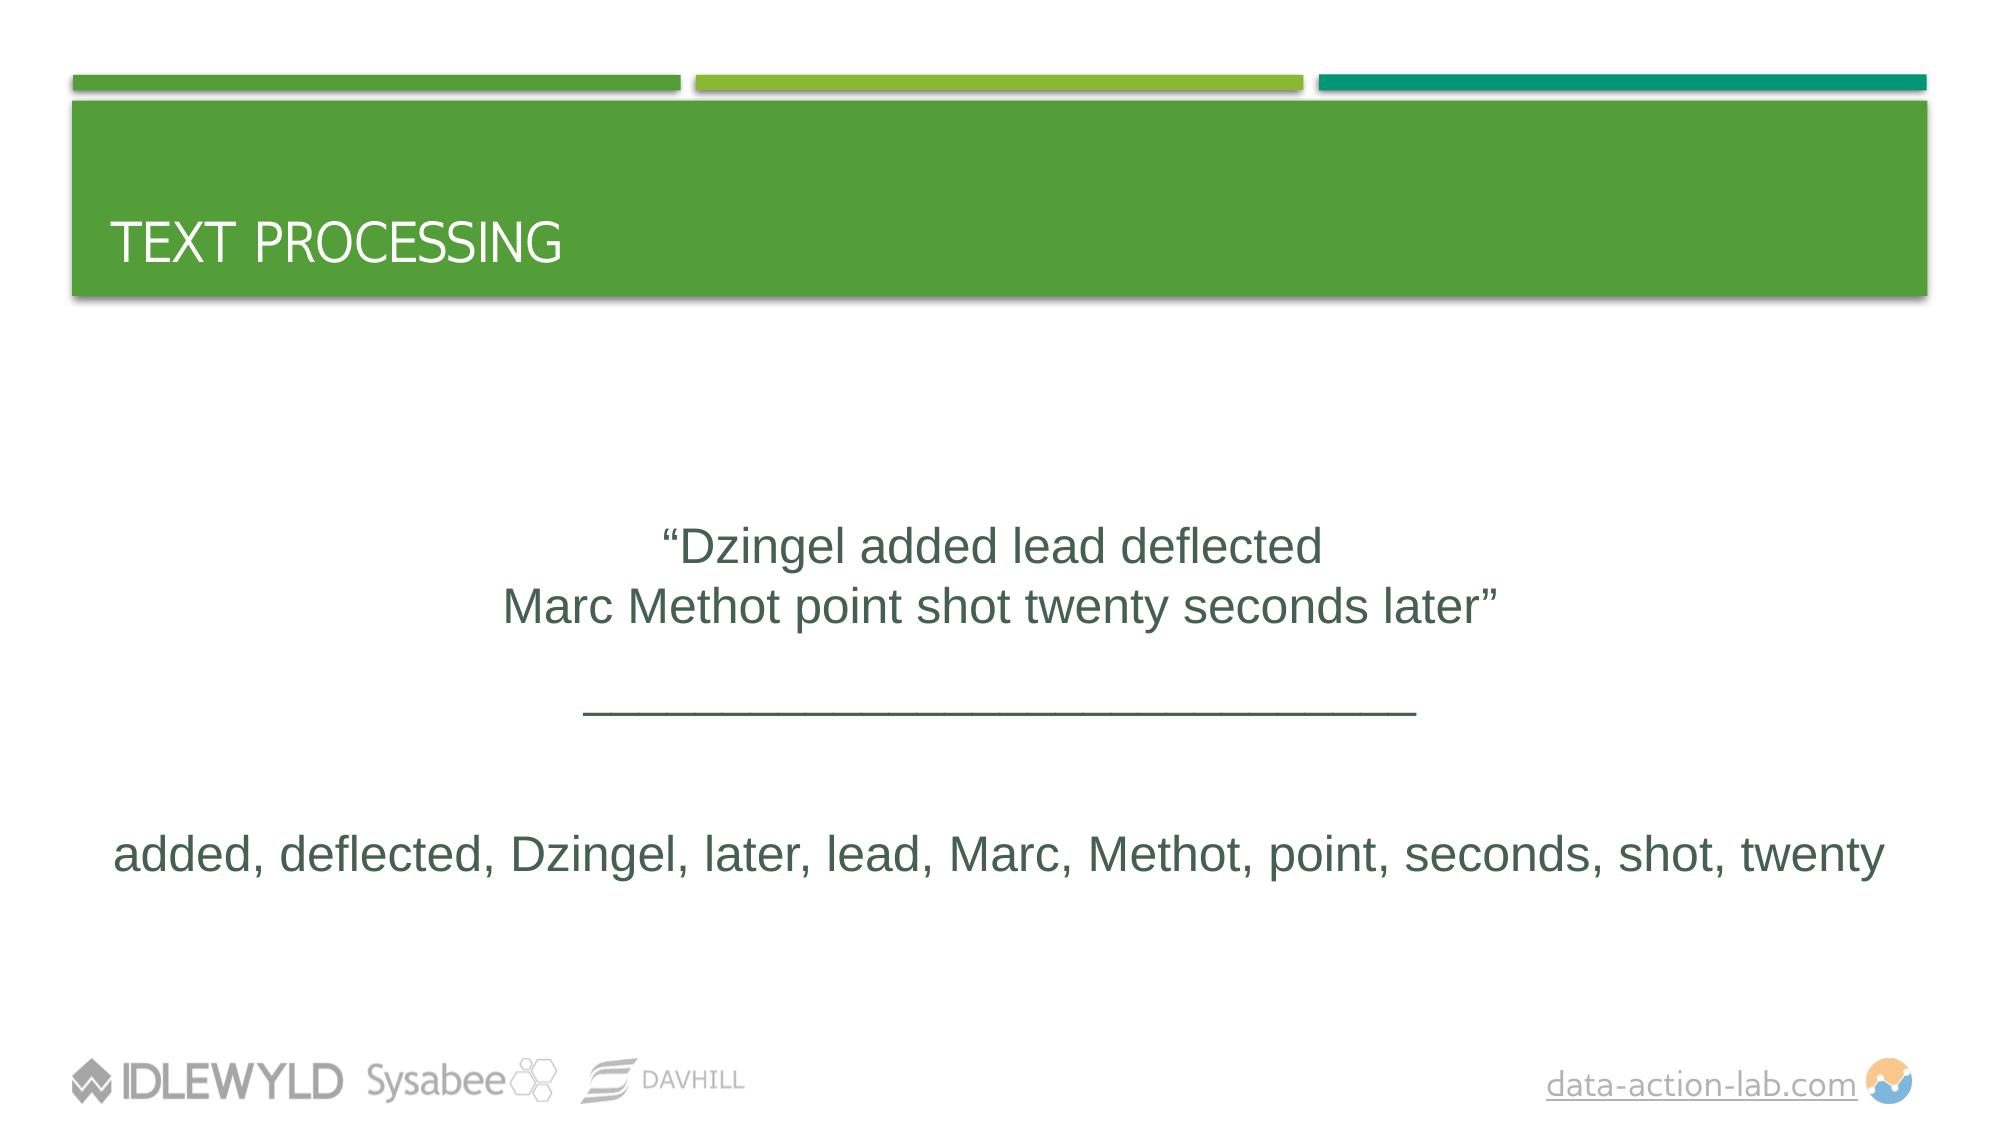

# TEXT PROCESSING
“Dzingel added lead deflected
Marc Methot point shot twenty seconds later”
______________________________

added, deflected, Dzingel, later, lead, Marc, Methot, point, seconds, shot, twenty